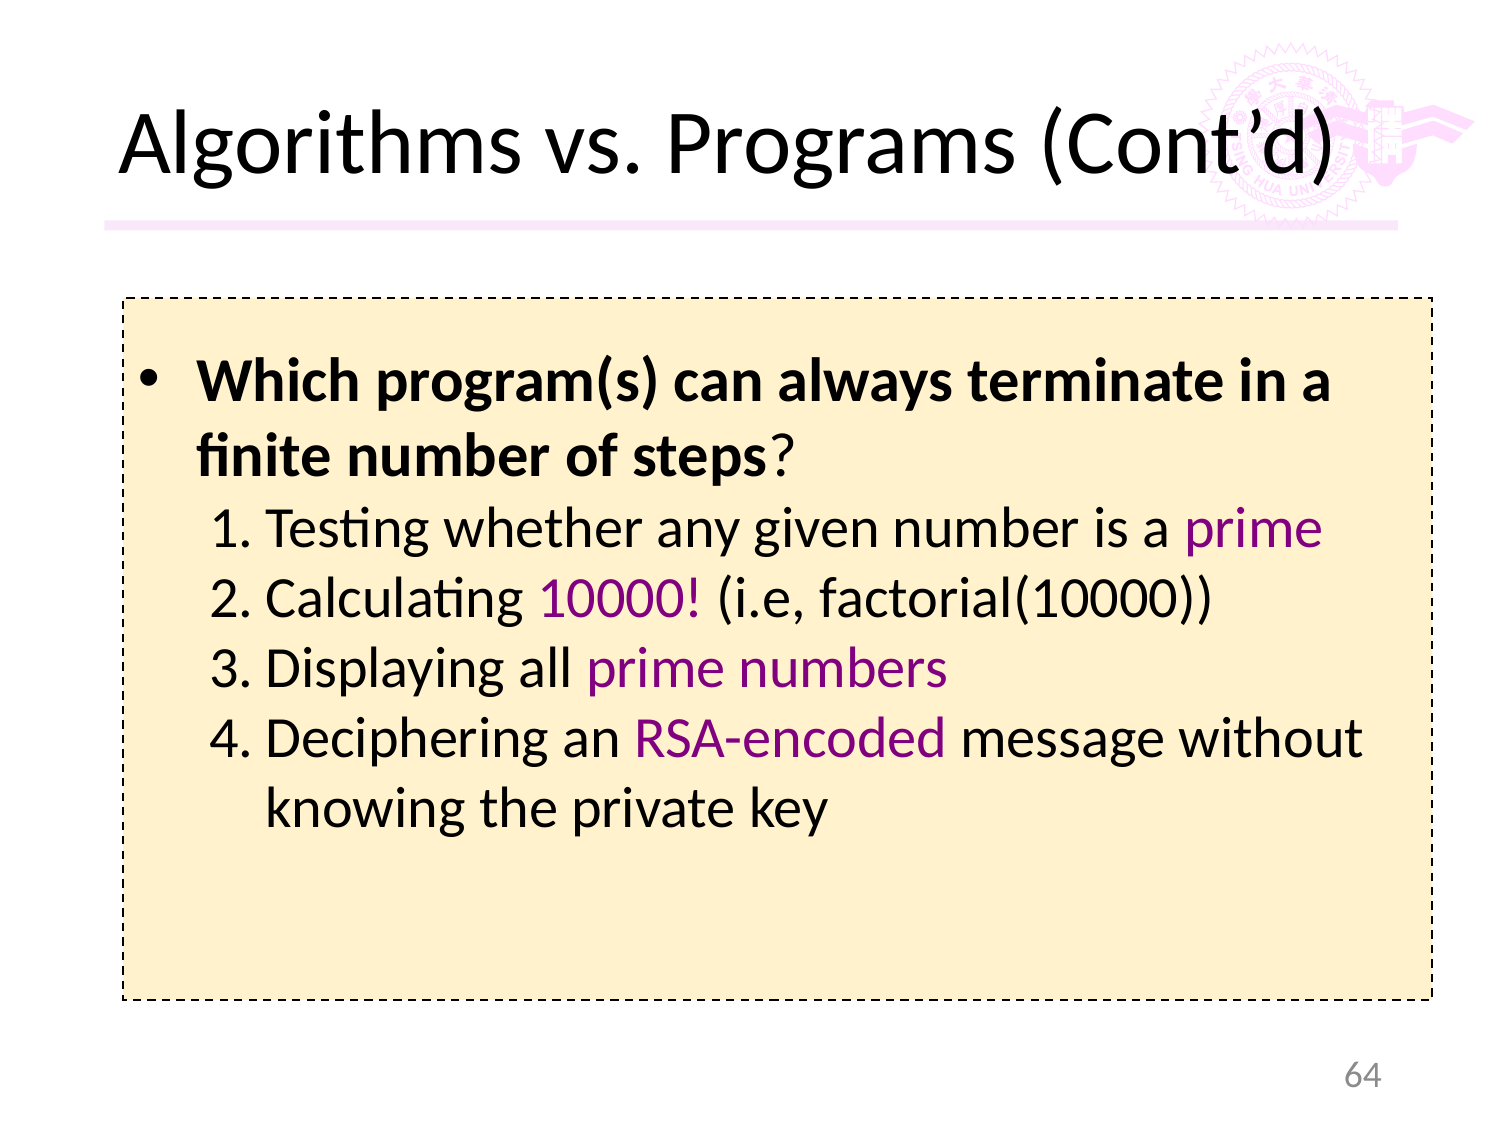

# Algorithms vs. Programs (Cont’d)
Which program(s) can always terminate in a finite number of steps?
Testing whether any given number is a prime
Calculating 10000! (i.e, factorial(10000))
Displaying all prime numbers
Deciphering an RSA-encoded message without knowing the private key

64